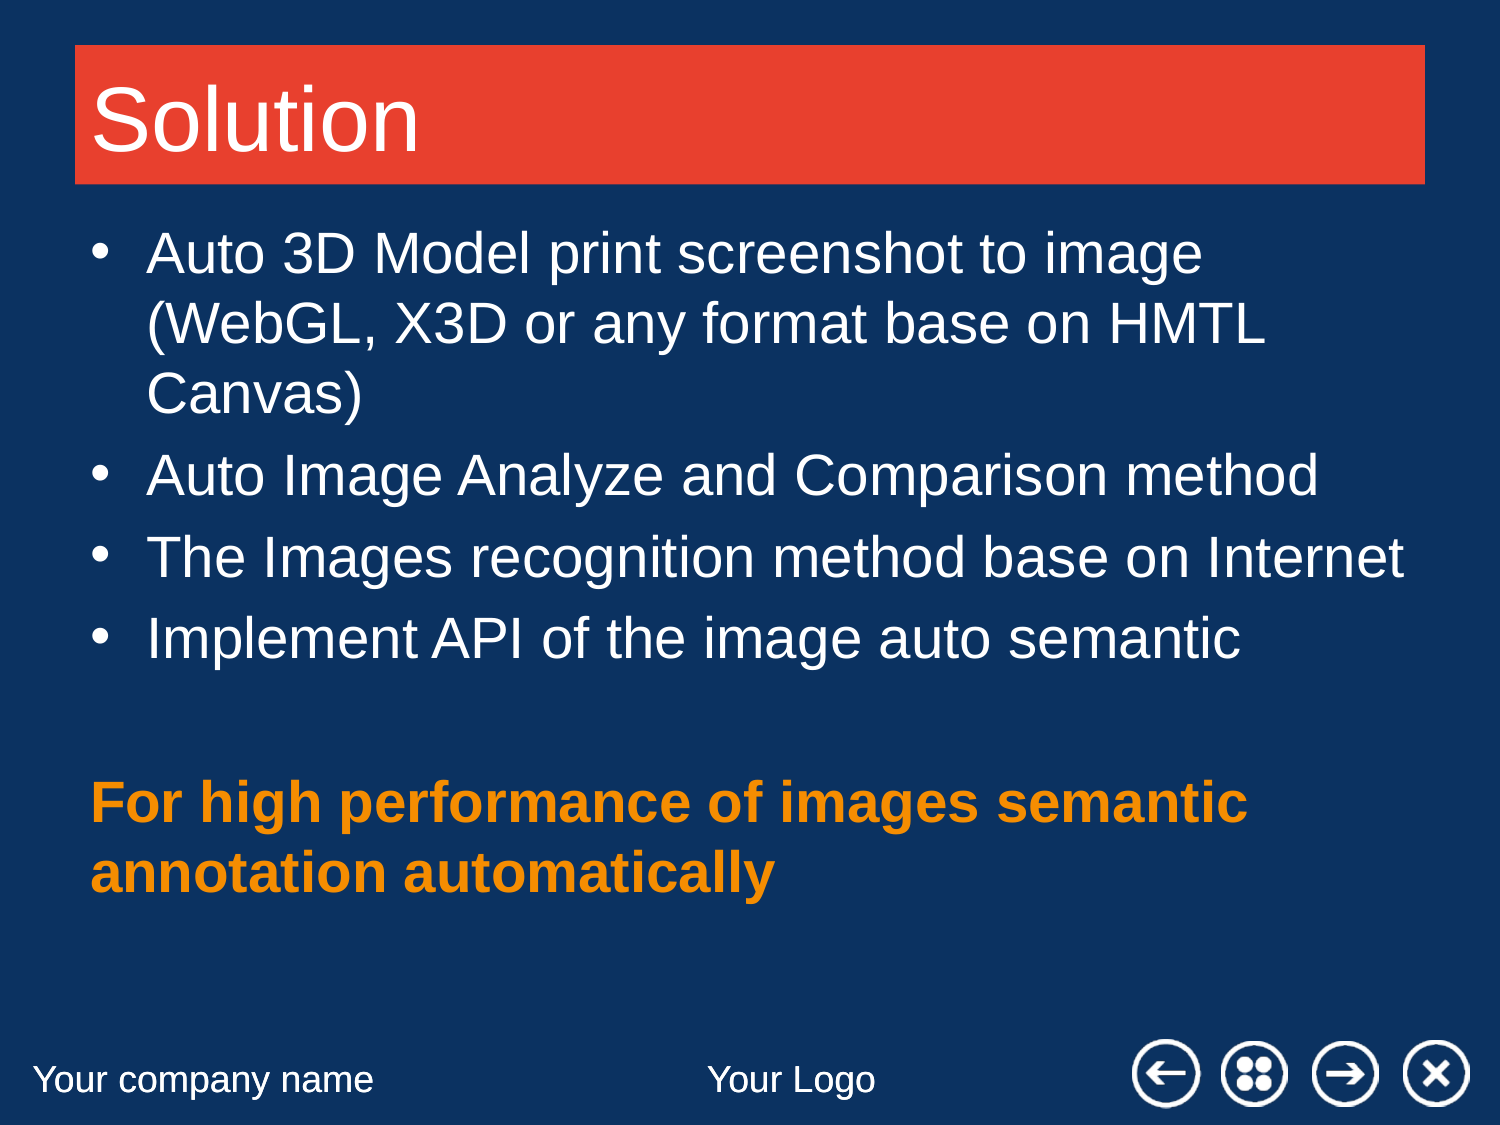

# Solution
Auto 3D Model print screenshot to image (WebGL, X3D or any format base on HMTL Canvas)
Auto Image Analyze and Comparison method
The Images recognition method base on Internet
Implement API of the image auto semantic

For high performance of images semantic annotation automatically